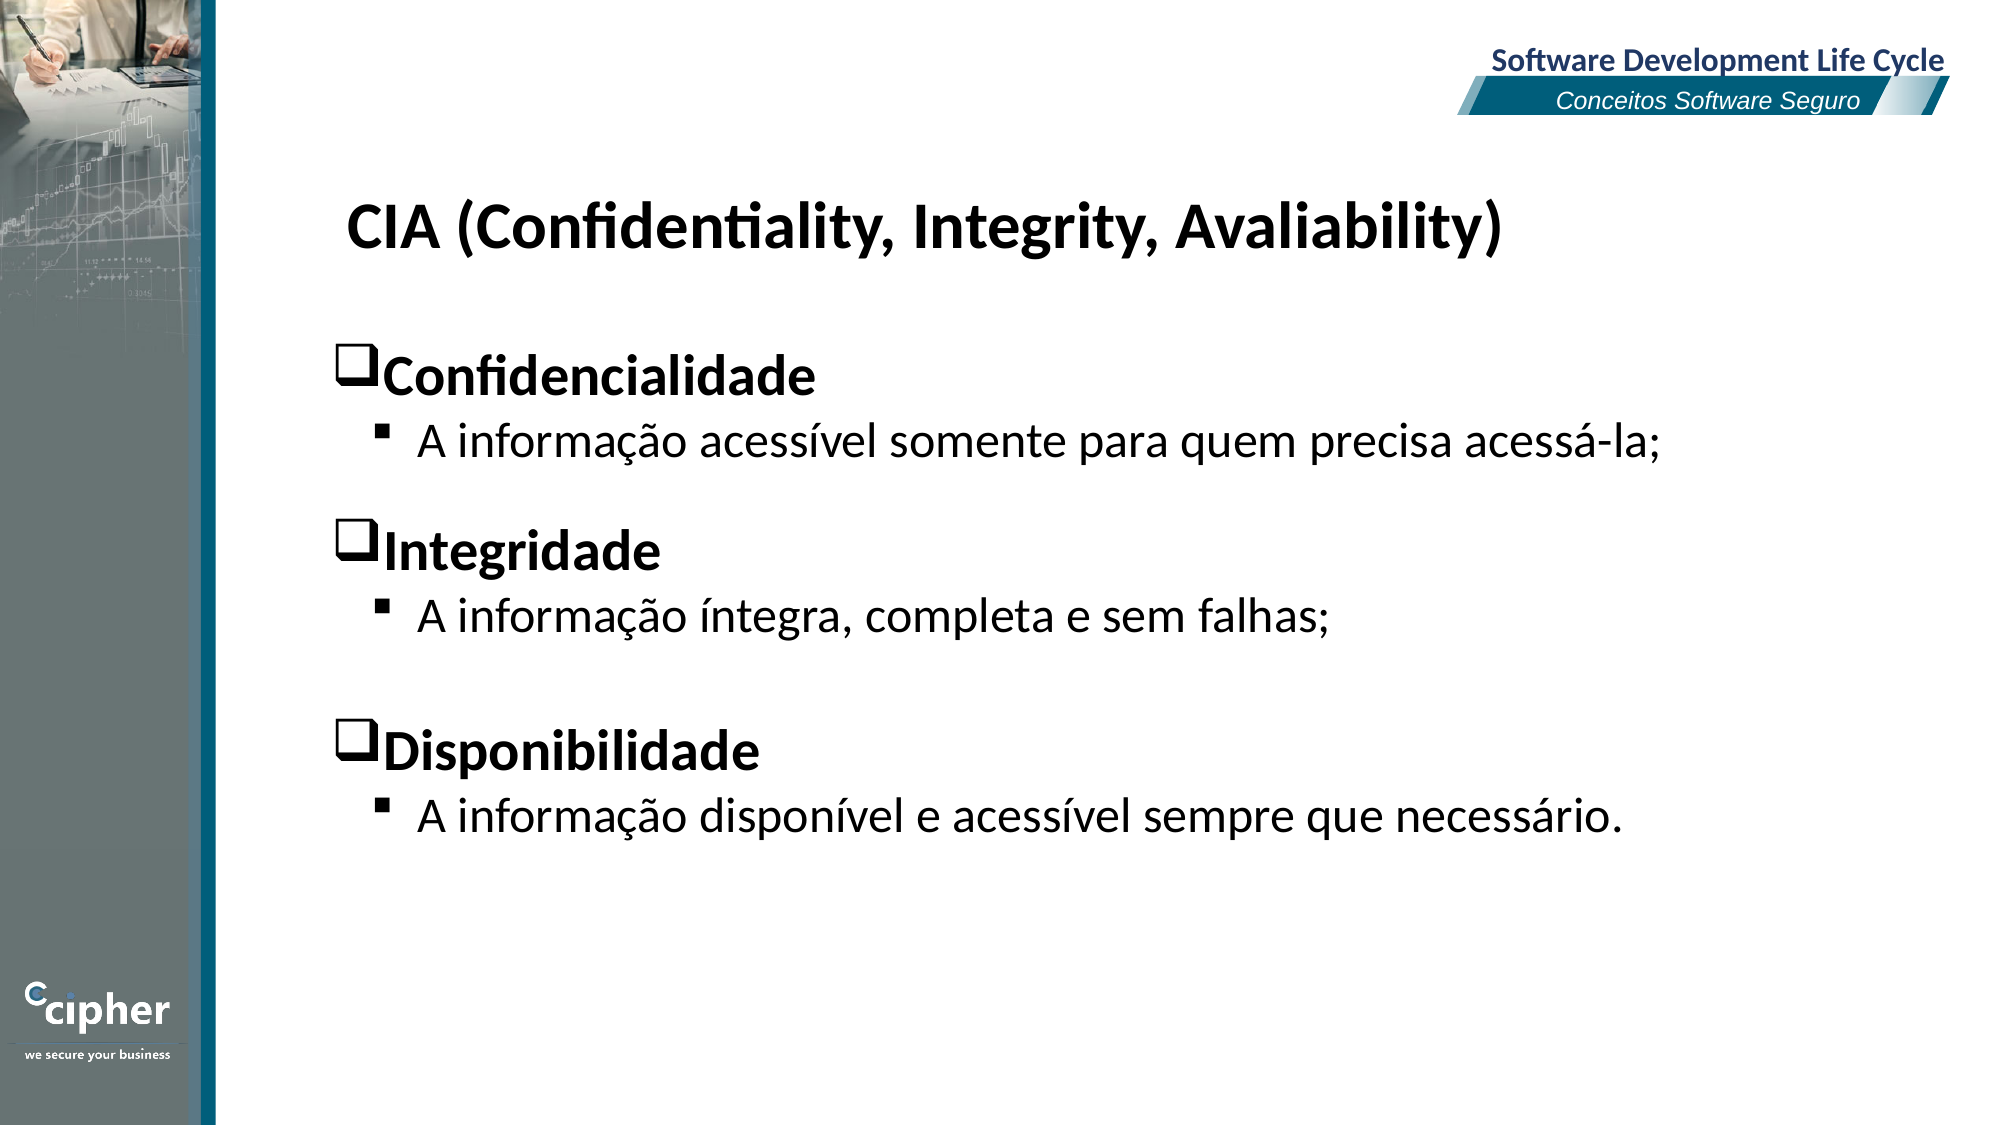

Software Development Life Cycle
Conceitos Software Seguro

CIA (Confidentiality, Integrity, Avaliability)
Confidencialidade
 A informação acessível somente para quem precisa acessá-la;

Integridade
 A informação íntegra, completa e sem falhas;

Disponibilidade
 A informação disponível e acessível sempre que necessário.